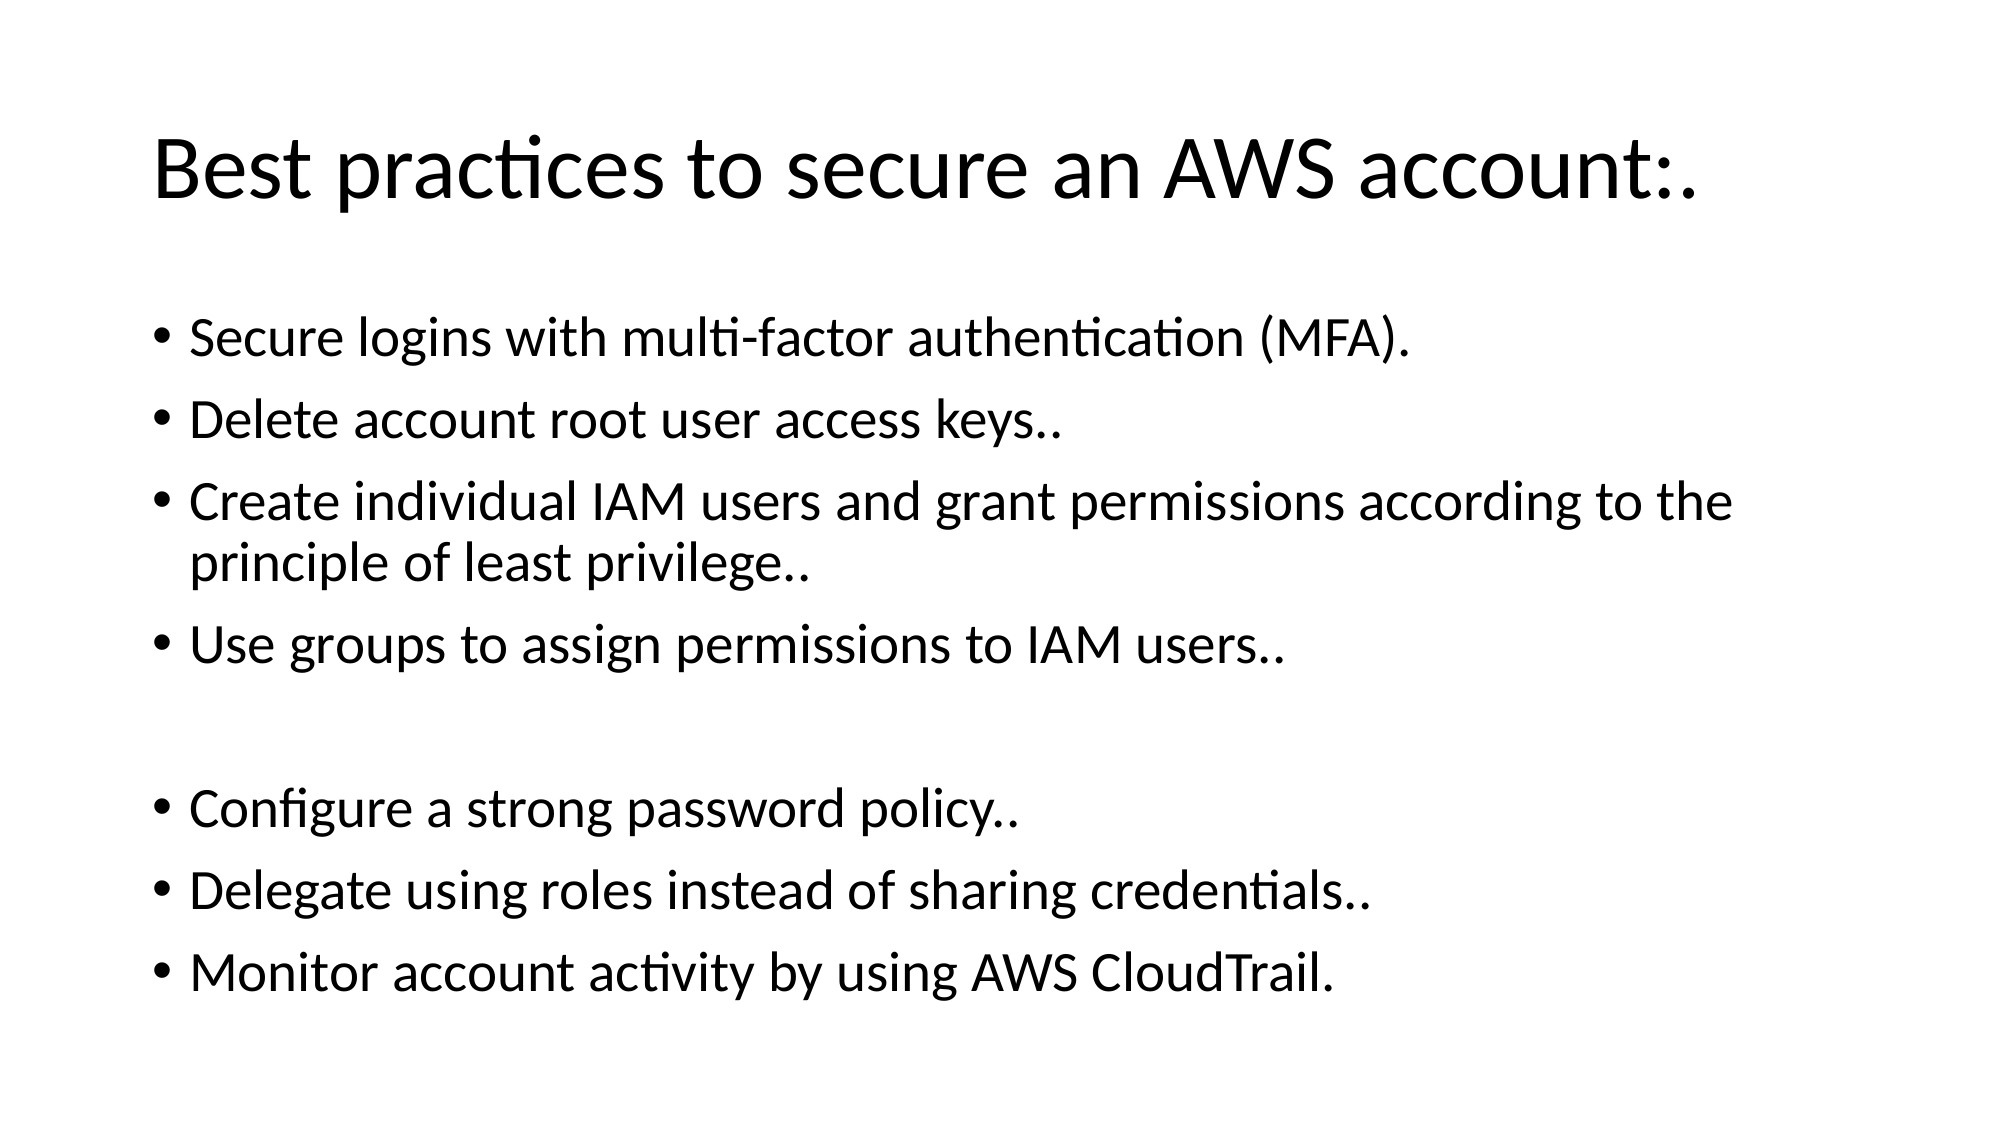

# Best practices to secure an AWS account:.
Secure logins with multi-factor authentication (MFA).
Delete account root user access keys..
Create individual IAM users and grant permissions according to the principle of least privilege..
Use groups to assign permissions to IAM users..

Configure a strong password policy..
Delegate using roles instead of sharing credentials..
Monitor account activity by using AWS CloudTrail.